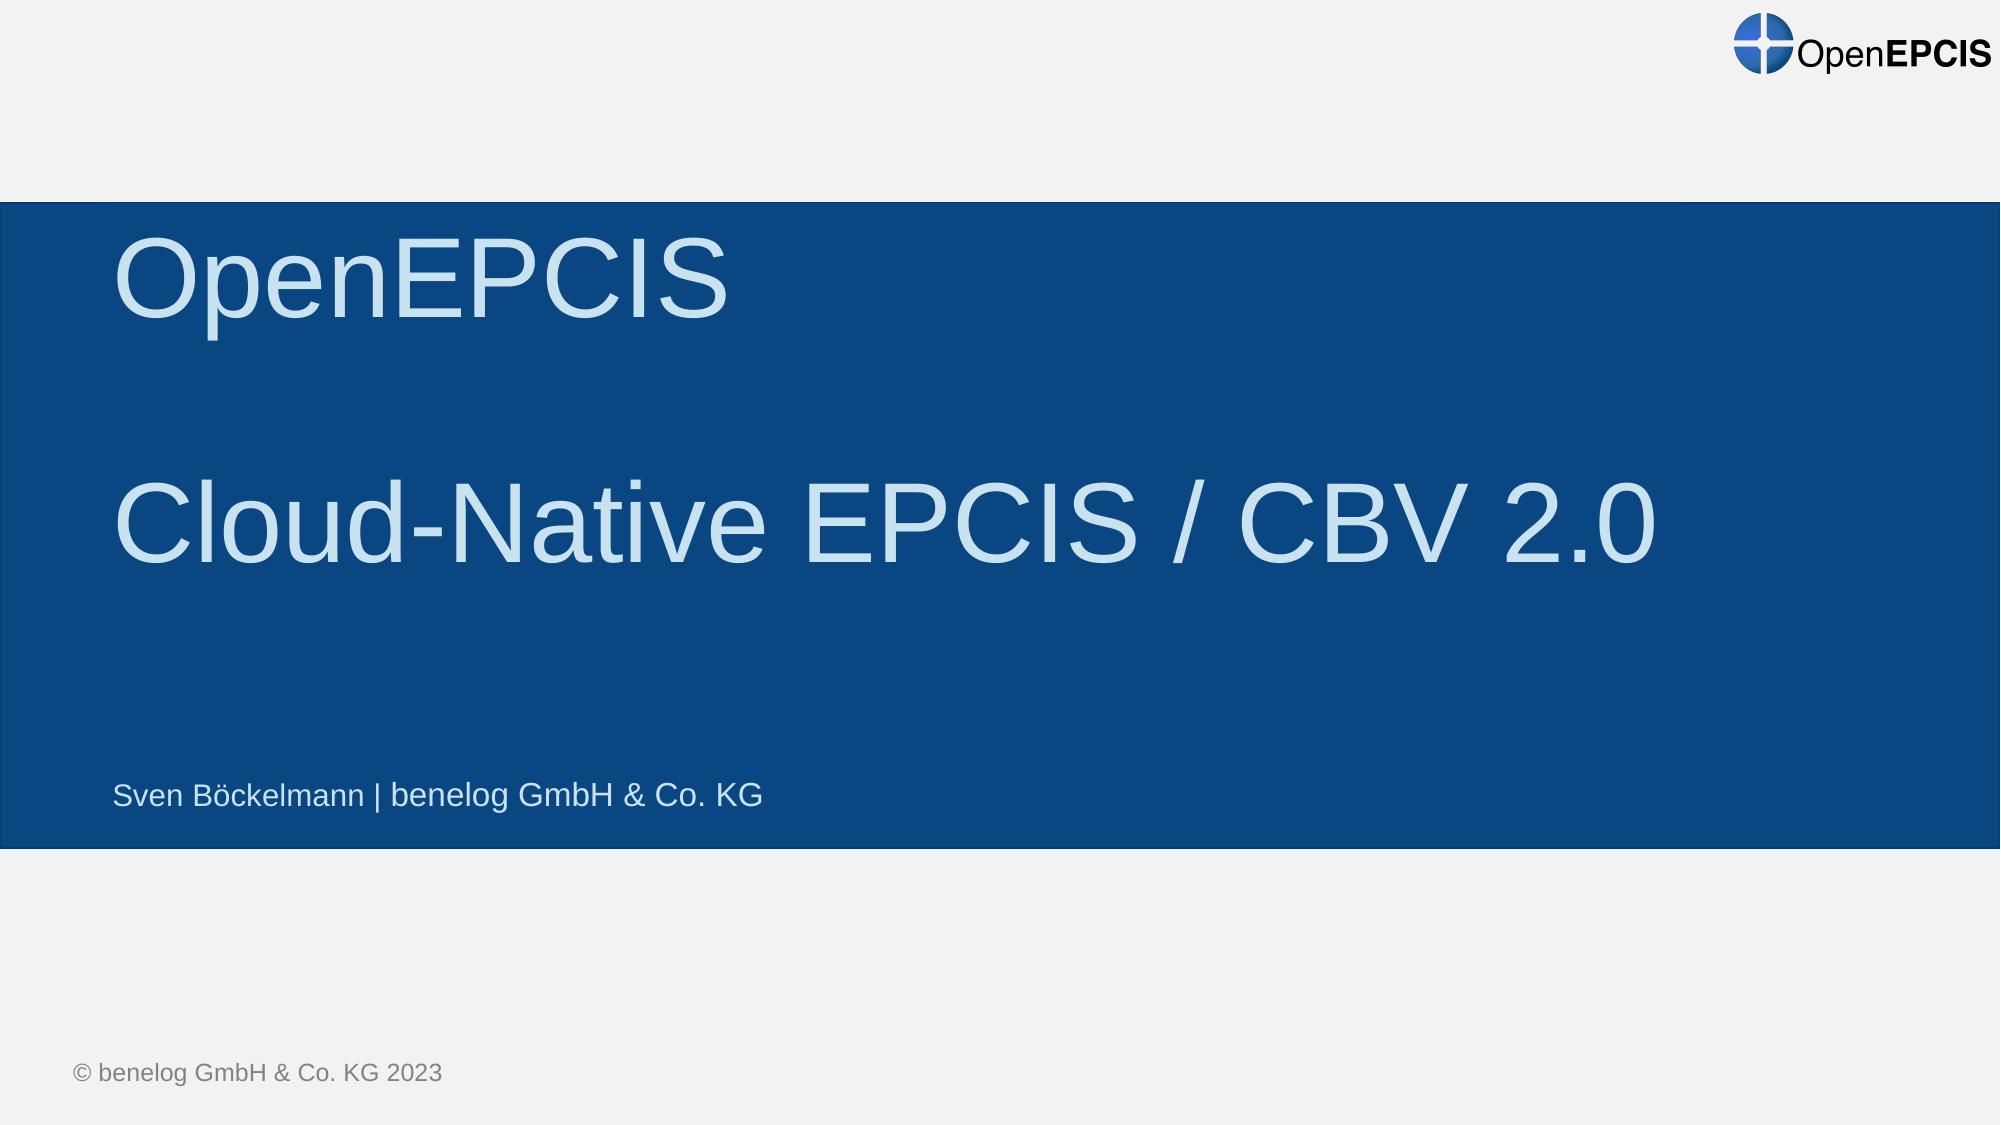

# OpenEPCIS Cloud-Native EPCIS / CBV 2.0

Sven Böckelmann | benelog GmbH & Co. KG